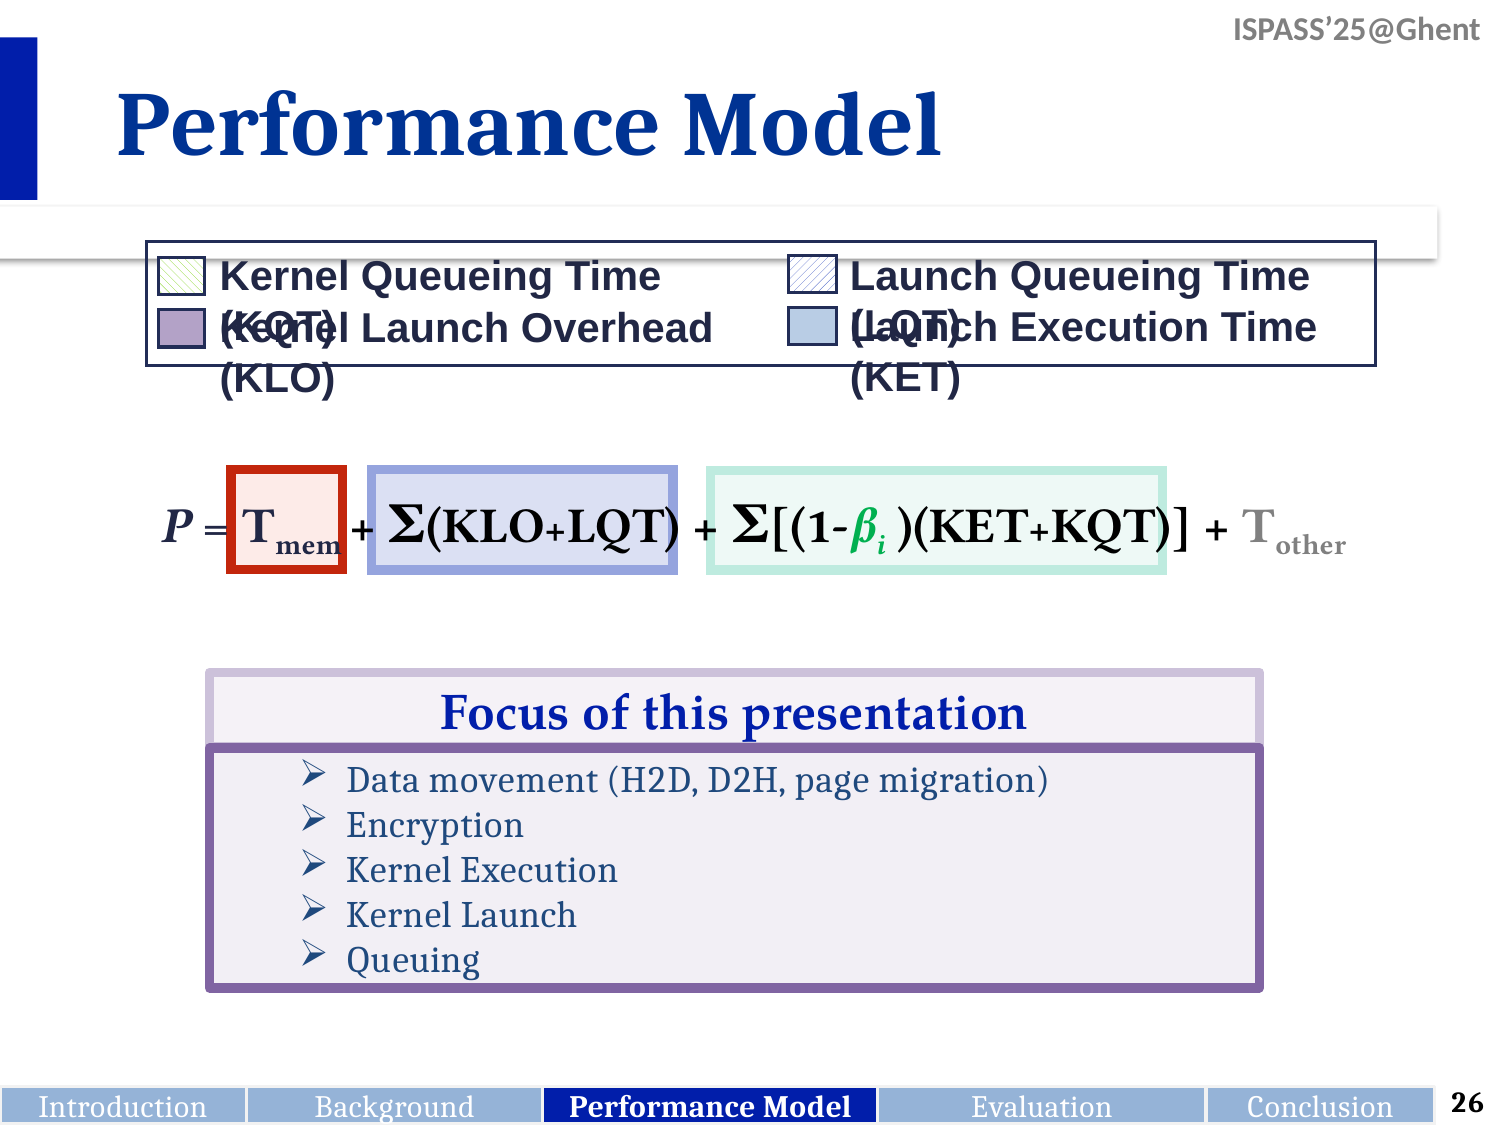

# Performance Model
Launch Queueing Time (LQT)
Kernel Queueing Time (KQT)

Launch Execution Time (KET)
Kernel Launch Overhead (KLO)

P = Tmem + Σ(KLO+LQT) + Σ[(1-βi )(KET+KQT)] + Tother
Focus of this presentation
Data movement (H2D, D2H, page migration)
Encryption
Kernel Execution
Kernel Launch
Queuing
26
Evaluation
Introduction
Background
Performance Model
Conclusion